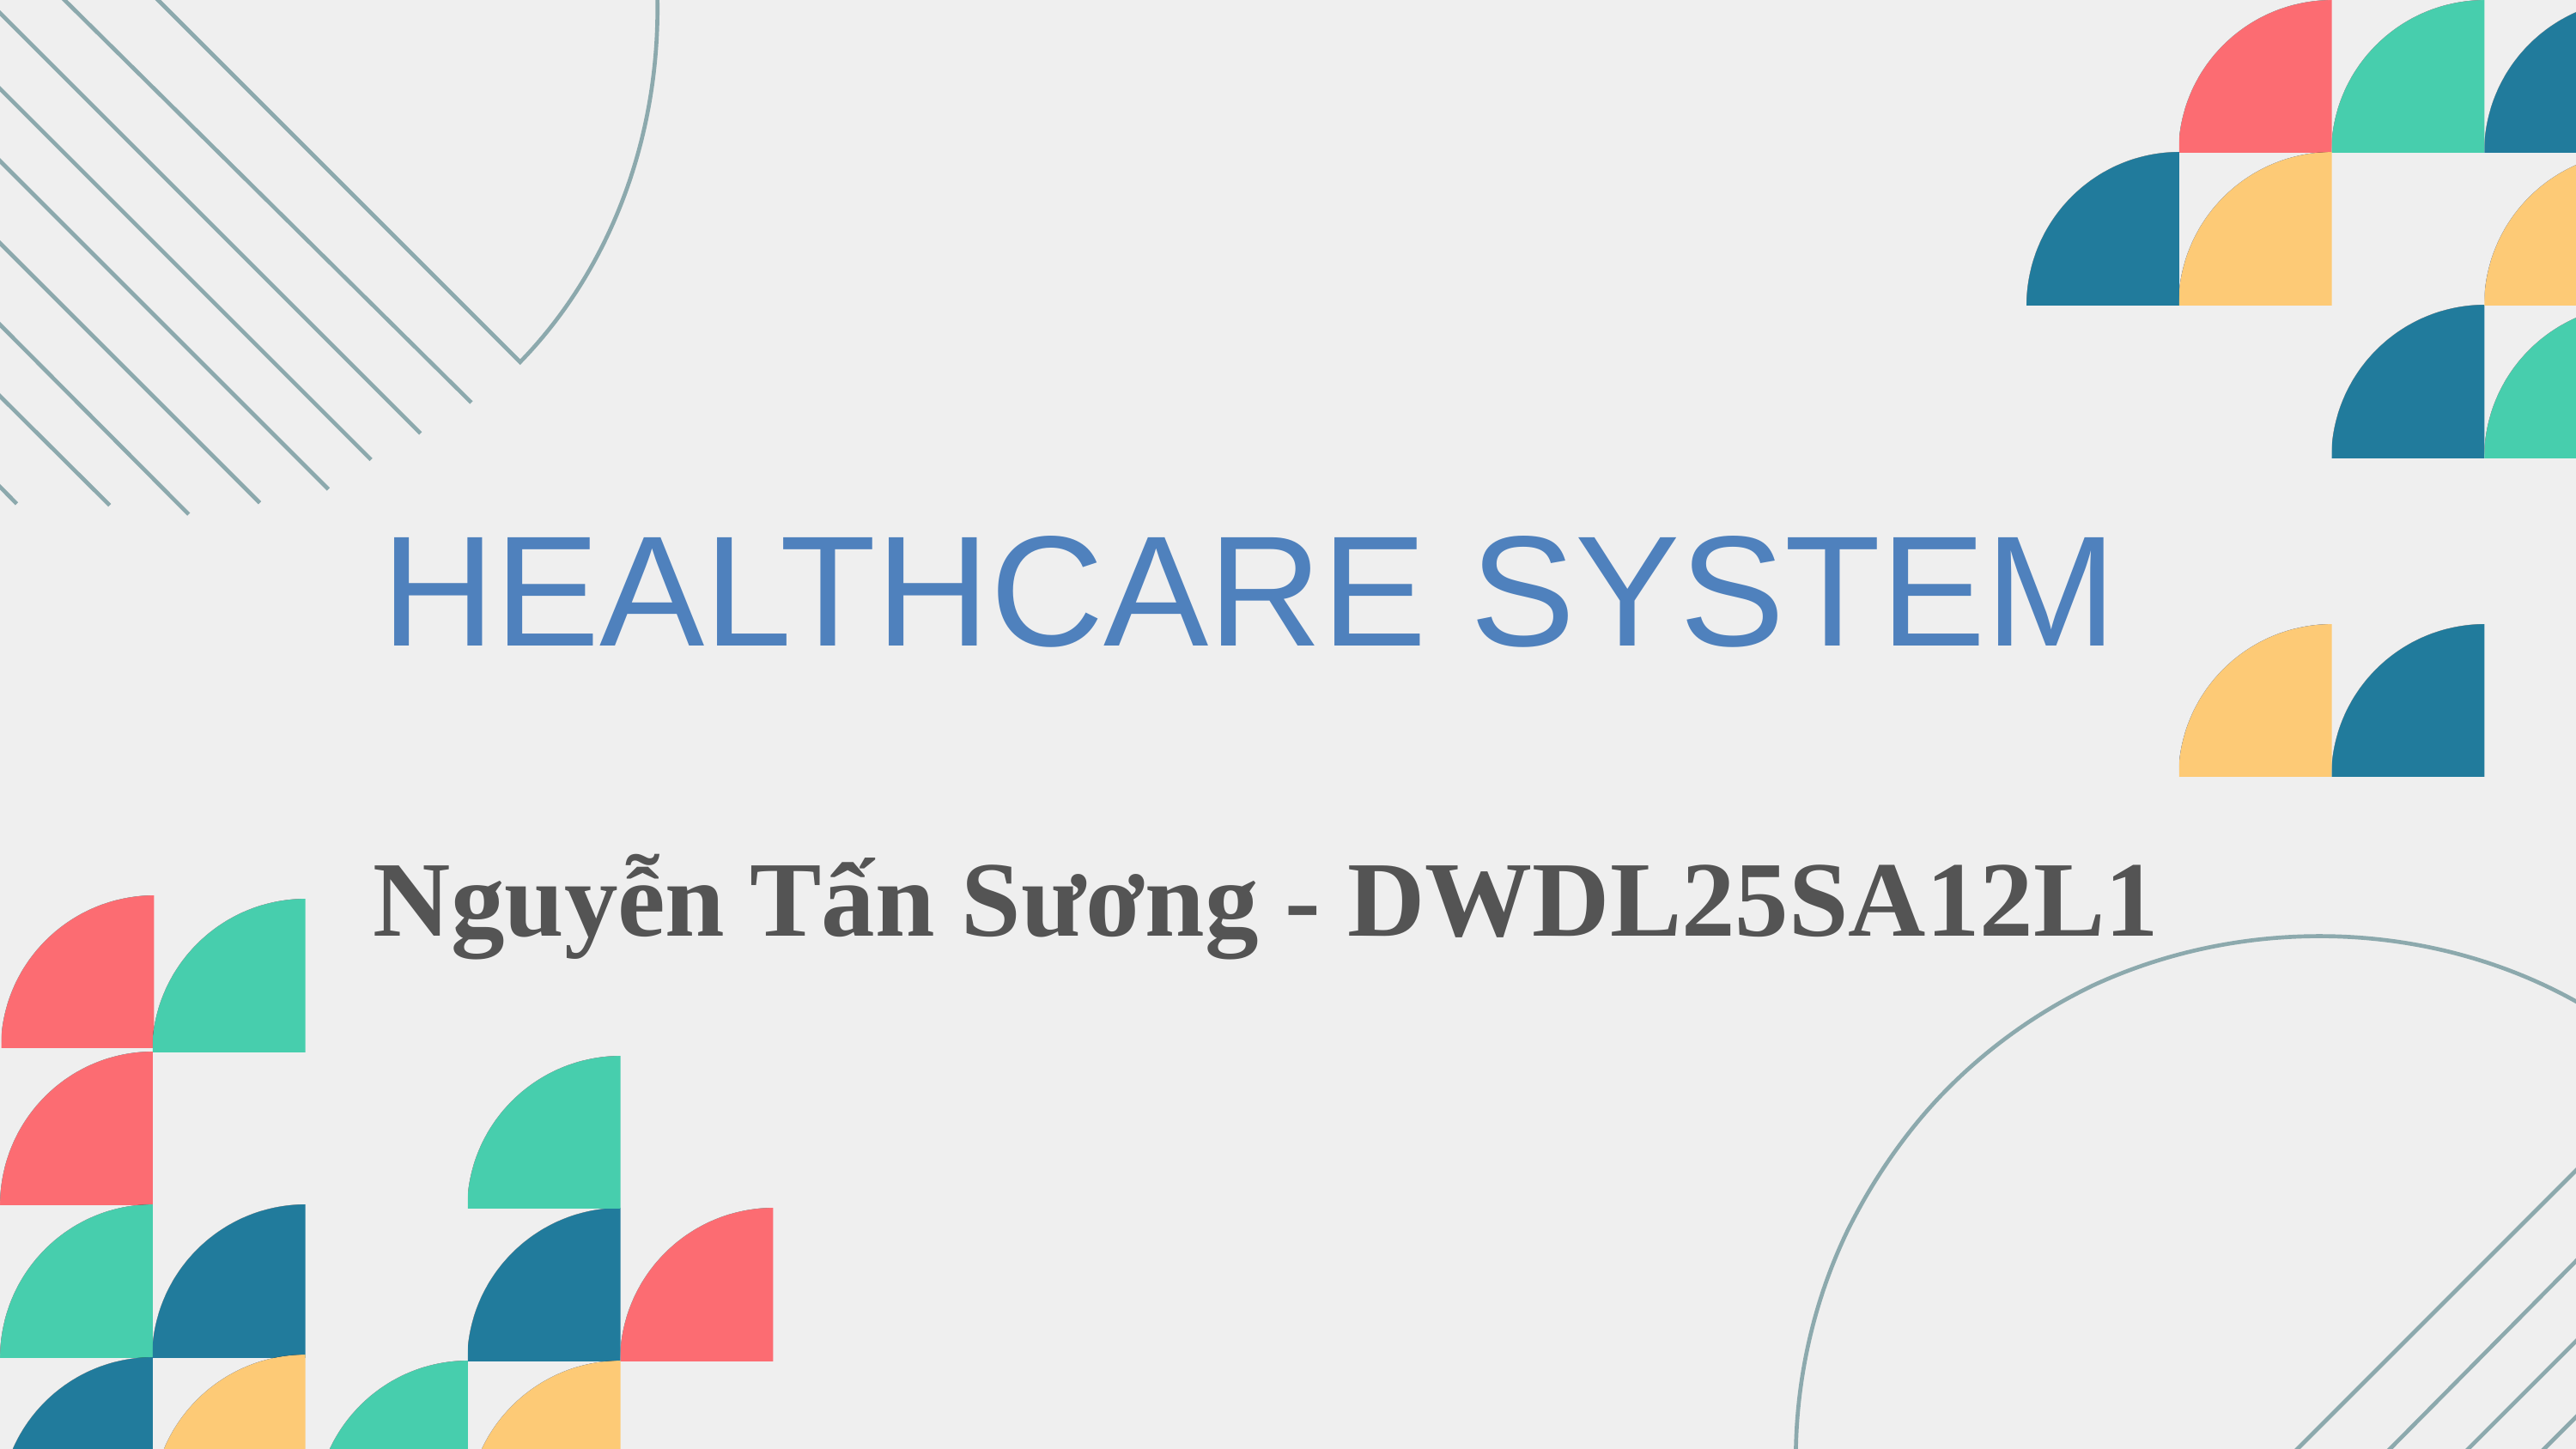

HEALTHCARE SYSTEM

Nguyễn Tấn Sương - DWDL25SA12L1